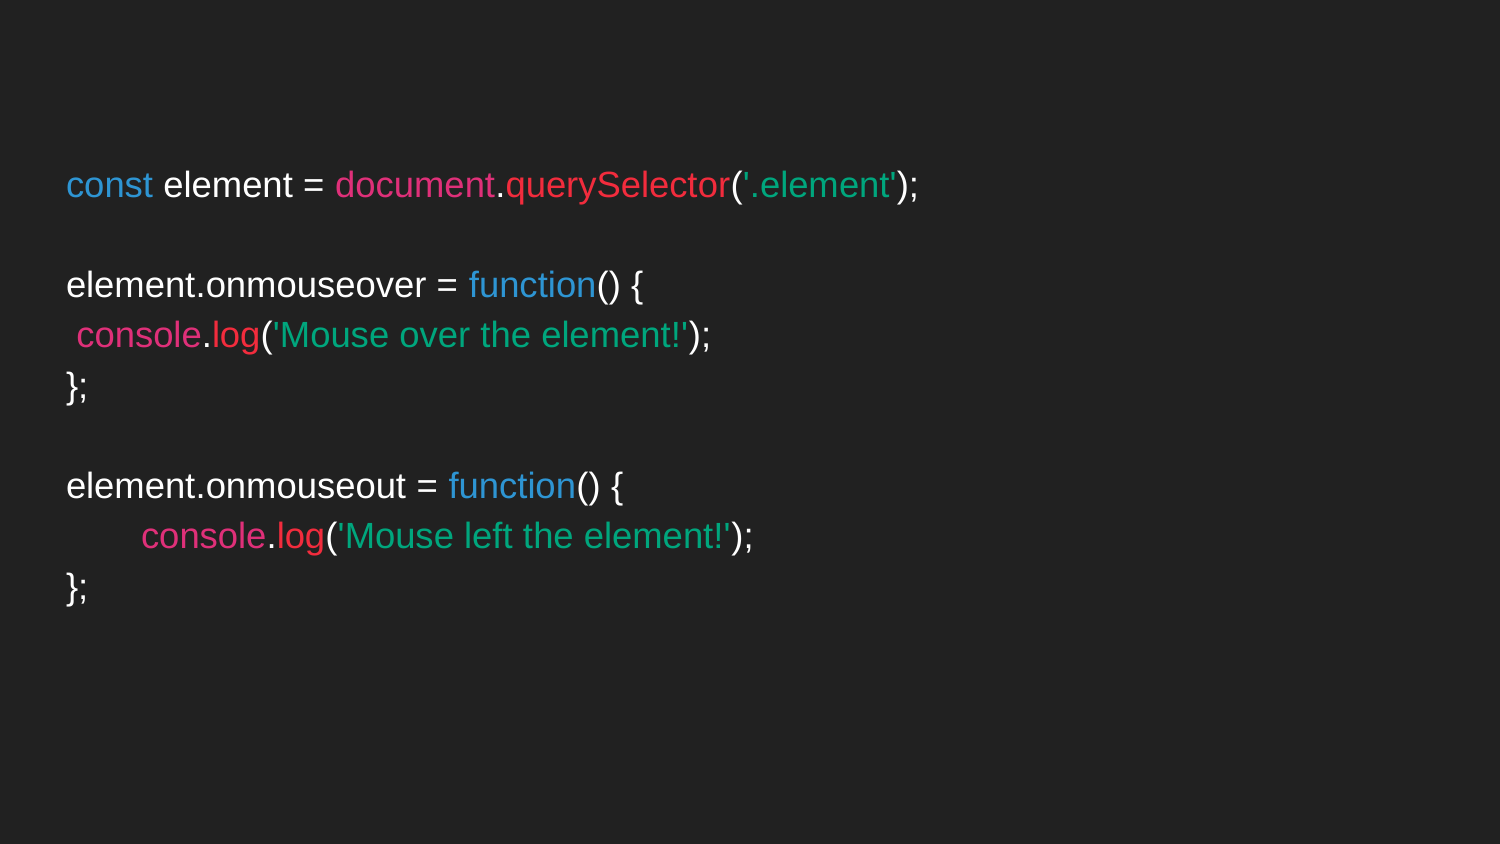

const element = document.querySelector('.element');

element.onmouseover = function() {
 console.log('Mouse over the element!');
};

element.onmouseout = function() {
console.log('Mouse left the element!');
};